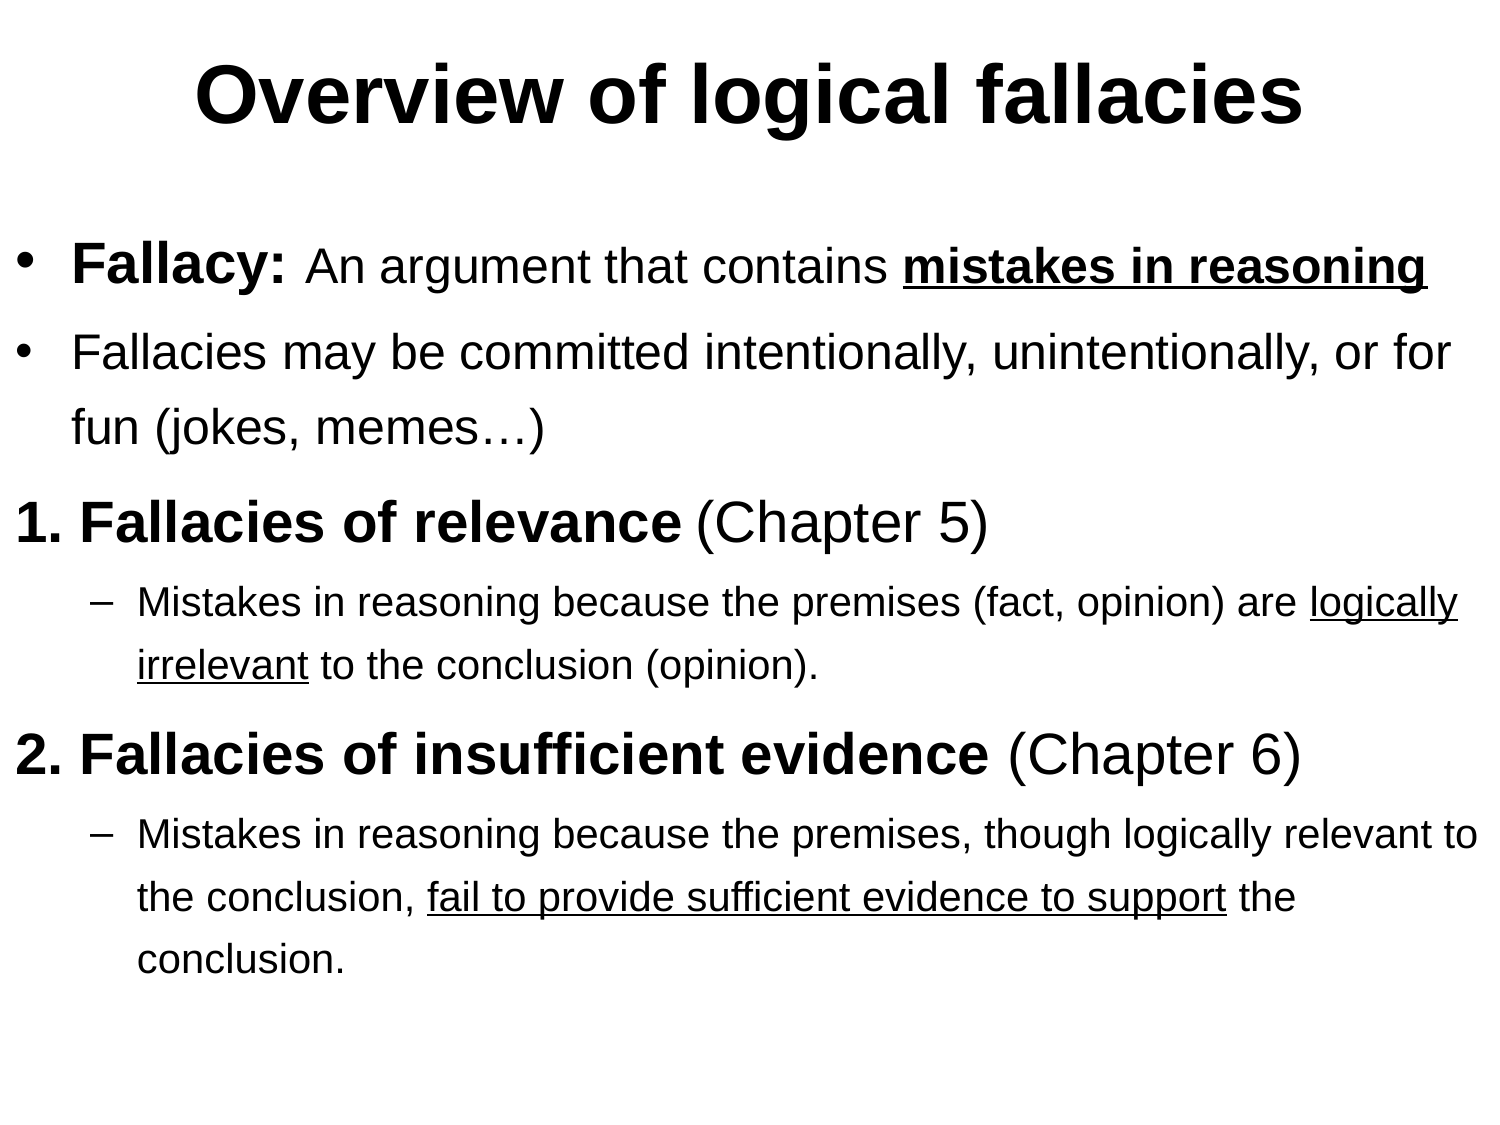

# Overview of logical fallacies
Fallacy: An argument that contains mistakes in reasoning
Fallacies may be committed intentionally, unintentionally, or for fun (jokes, memes…)
1. Fallacies of relevance (Chapter 5)
Mistakes in reasoning because the premises (fact, opinion) are logically irrelevant to the conclusion (opinion).
2. Fallacies of insufficient evidence (Chapter 6)
Mistakes in reasoning because the premises, though logically relevant to the conclusion, fail to provide sufficient evidence to support the conclusion.